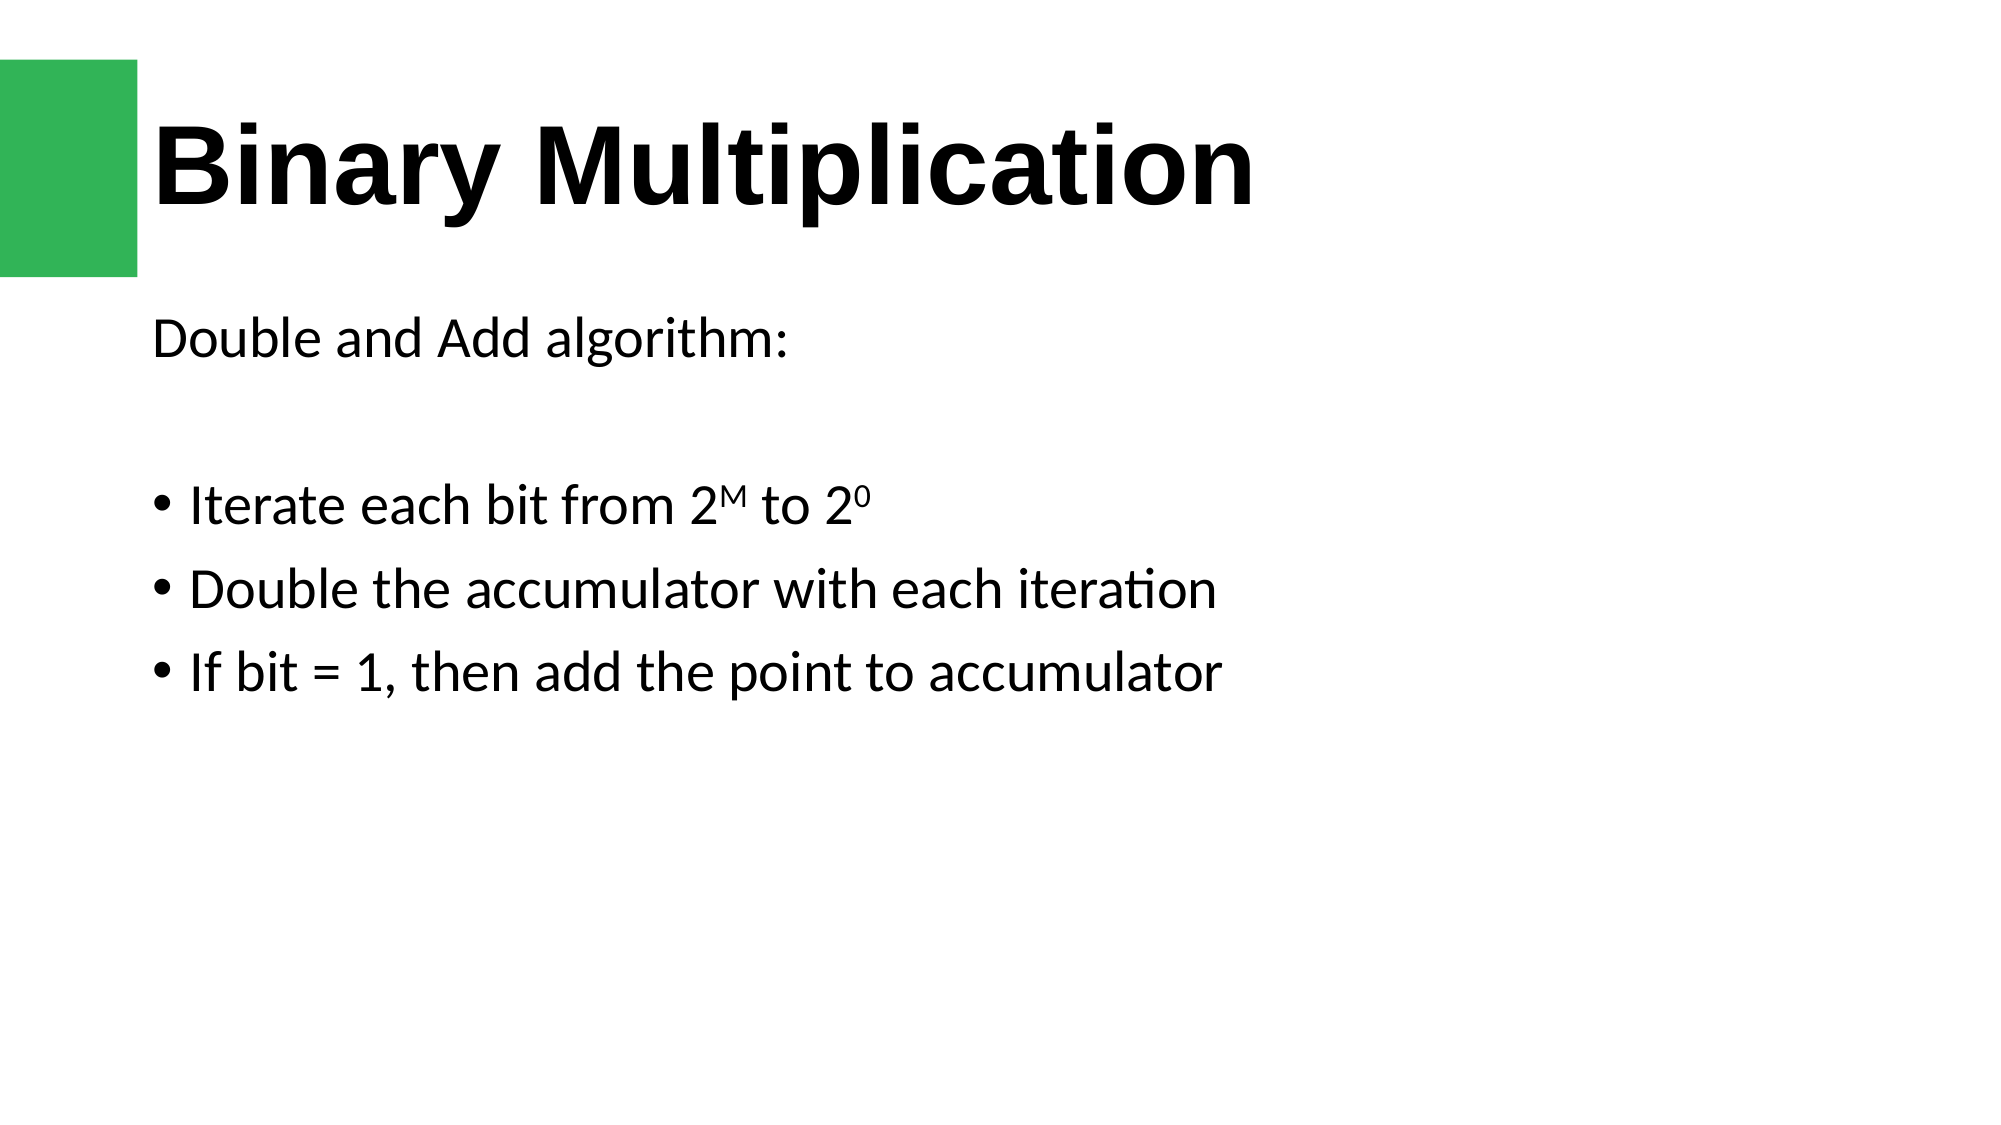

# Binary Multiplication
Double and Add algorithm:

Iterate each bit from 2M to 20
Double the accumulator with each iteration
If bit = 1, then add the point to accumulator